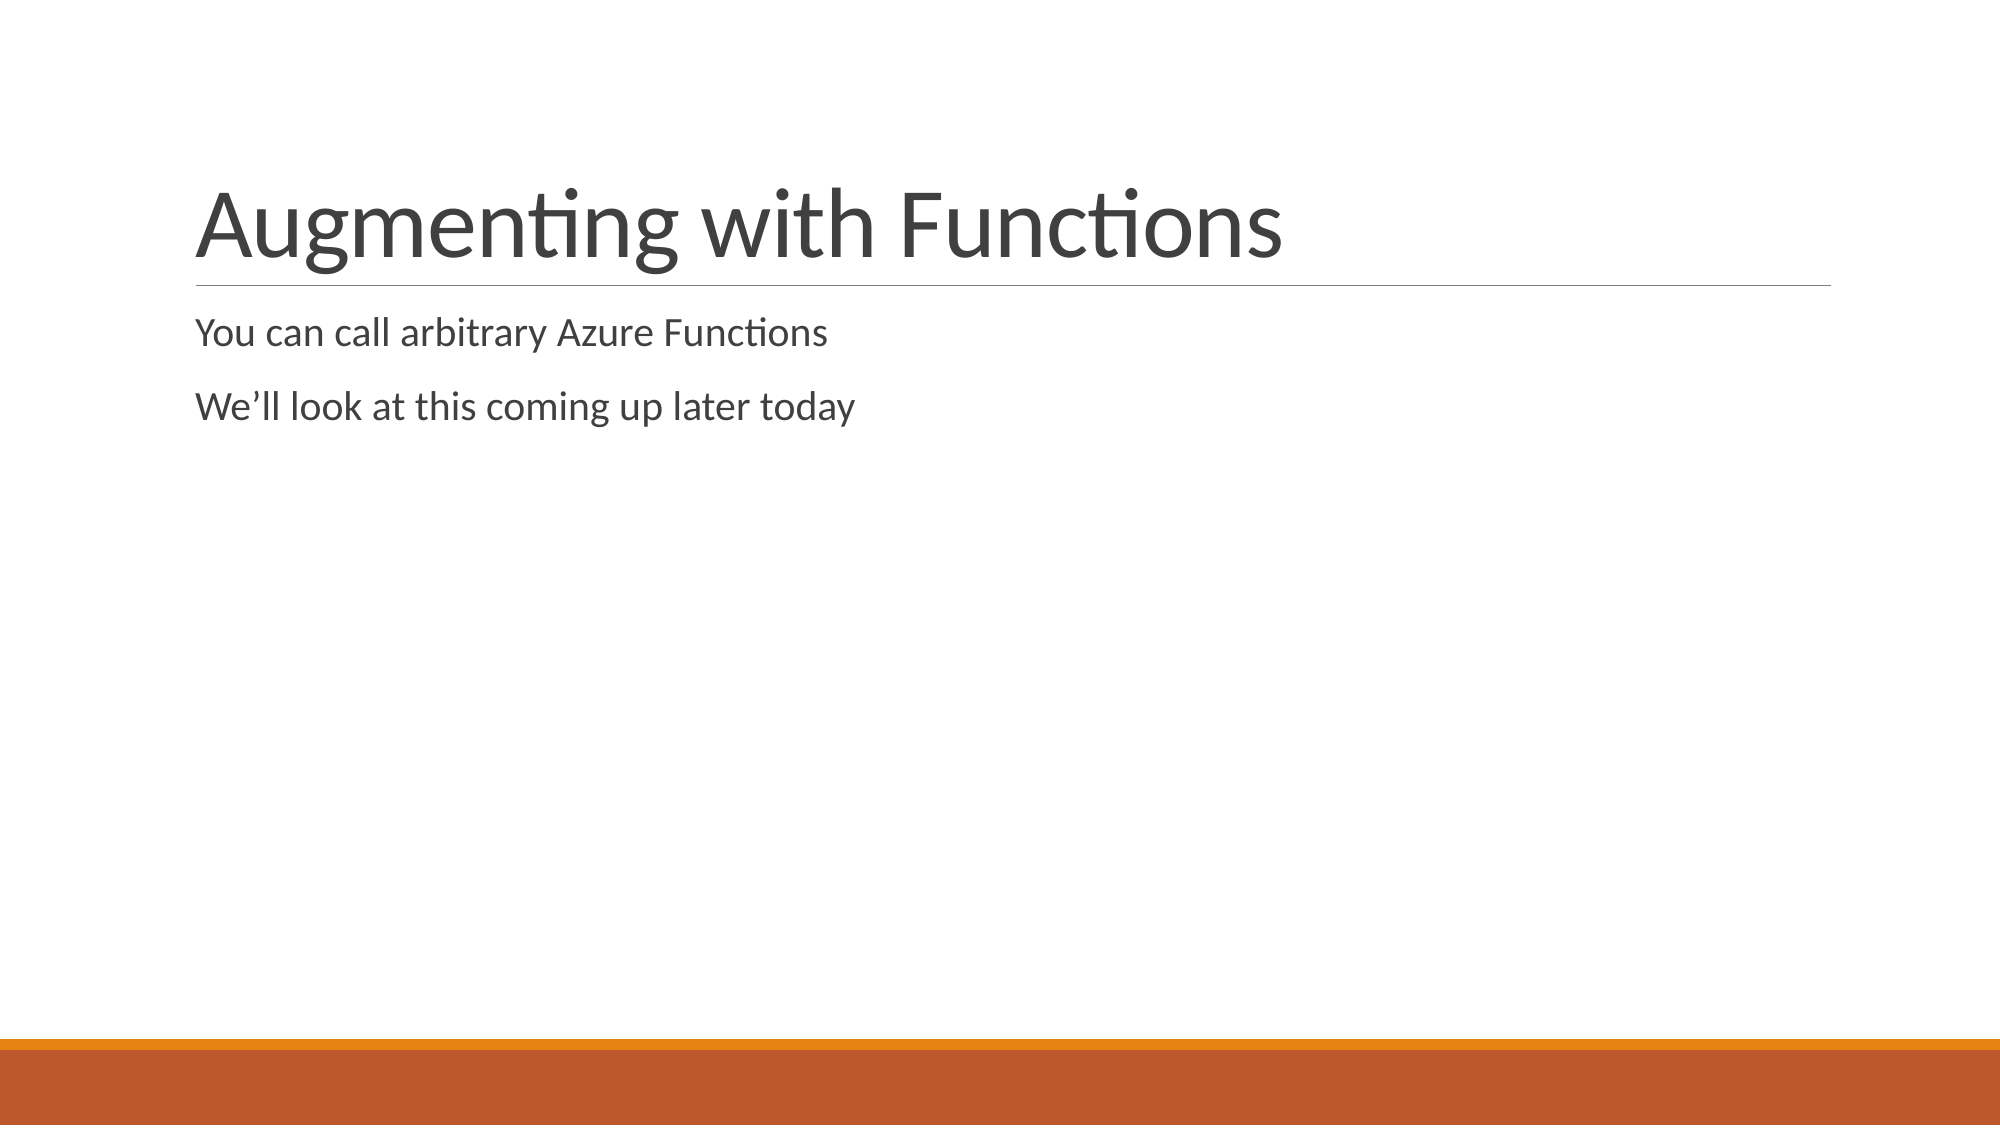

# Augmenting with Functions
You can call arbitrary Azure Functions
We’ll look at this coming up later today